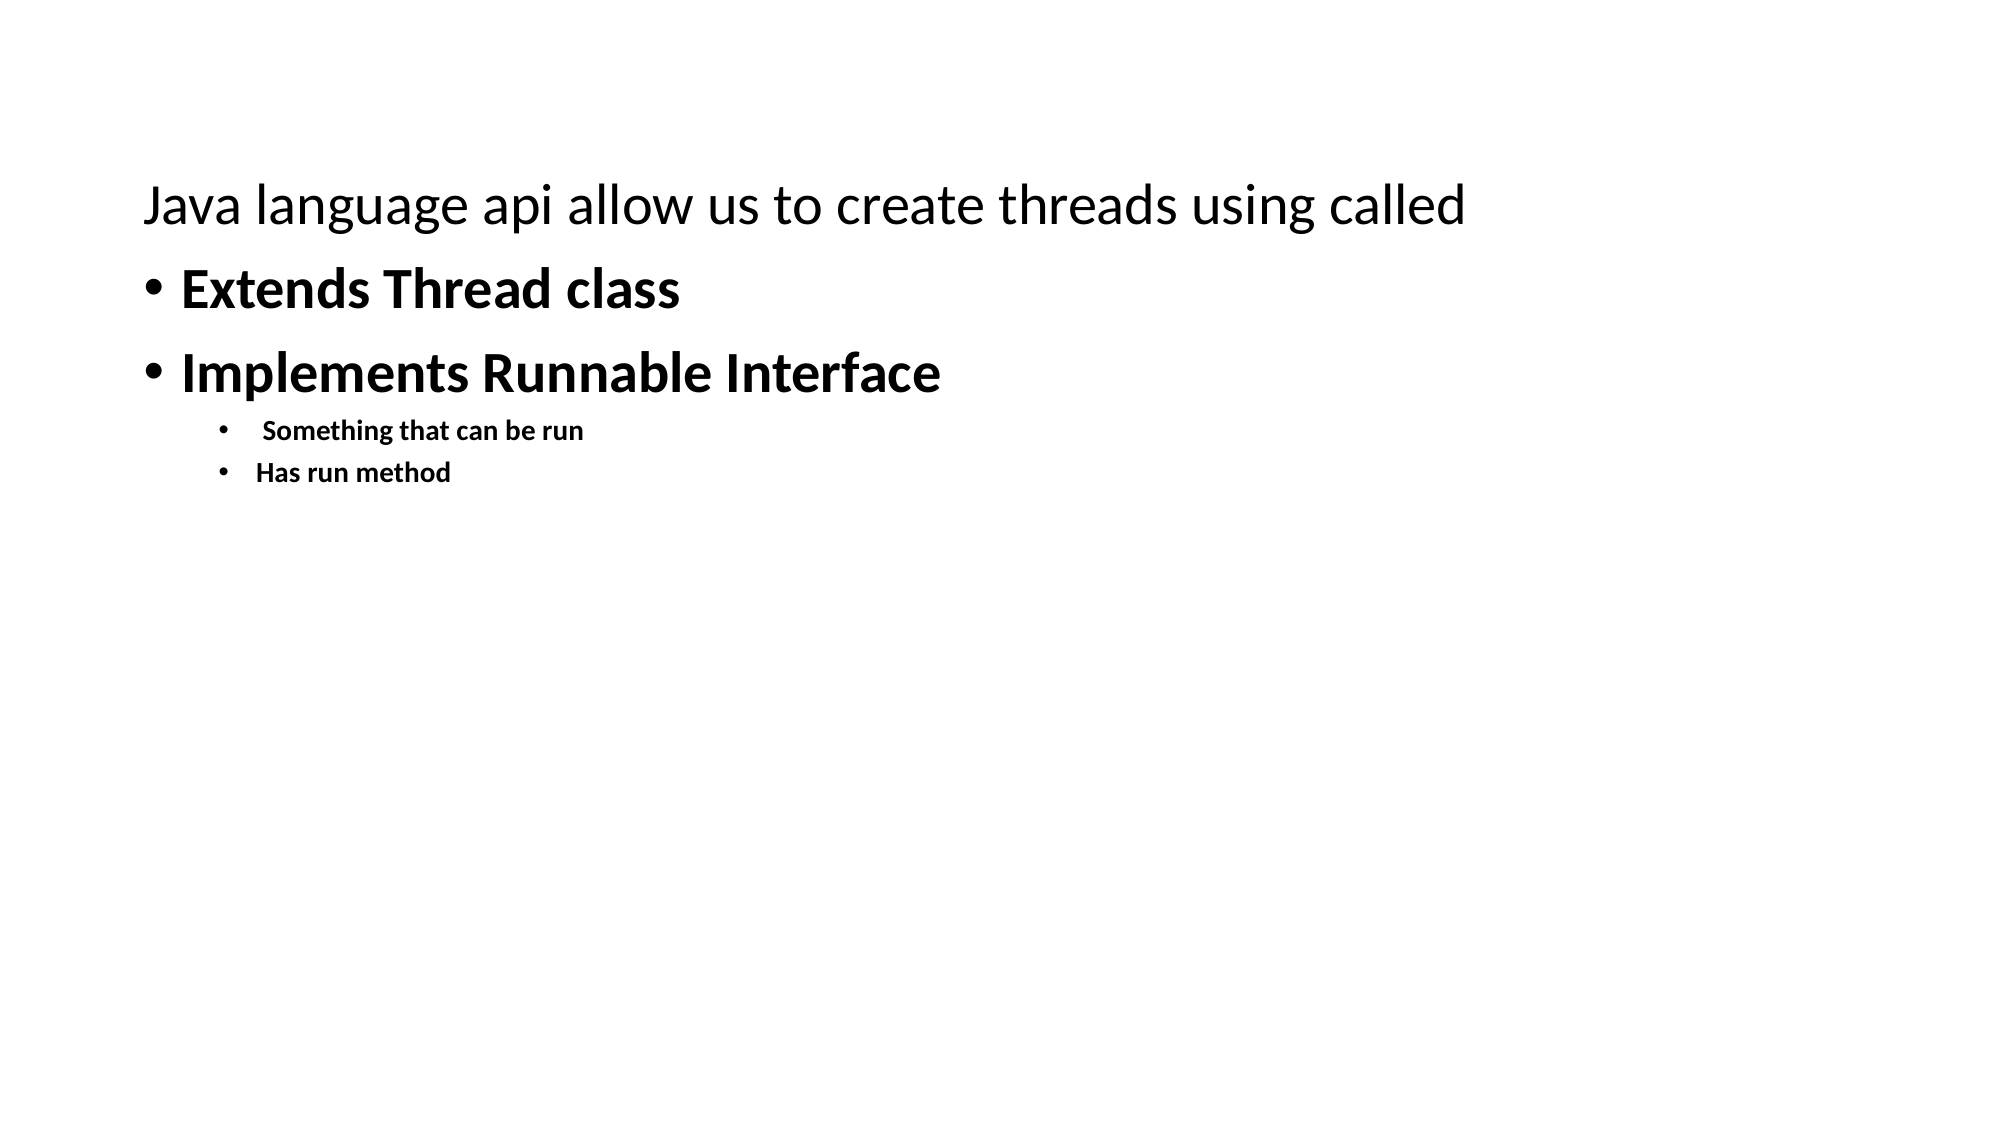

Java language api allow us to create threads using called
Extends Thread class
Implements Runnable Interface
 Something that can be run
Has run method